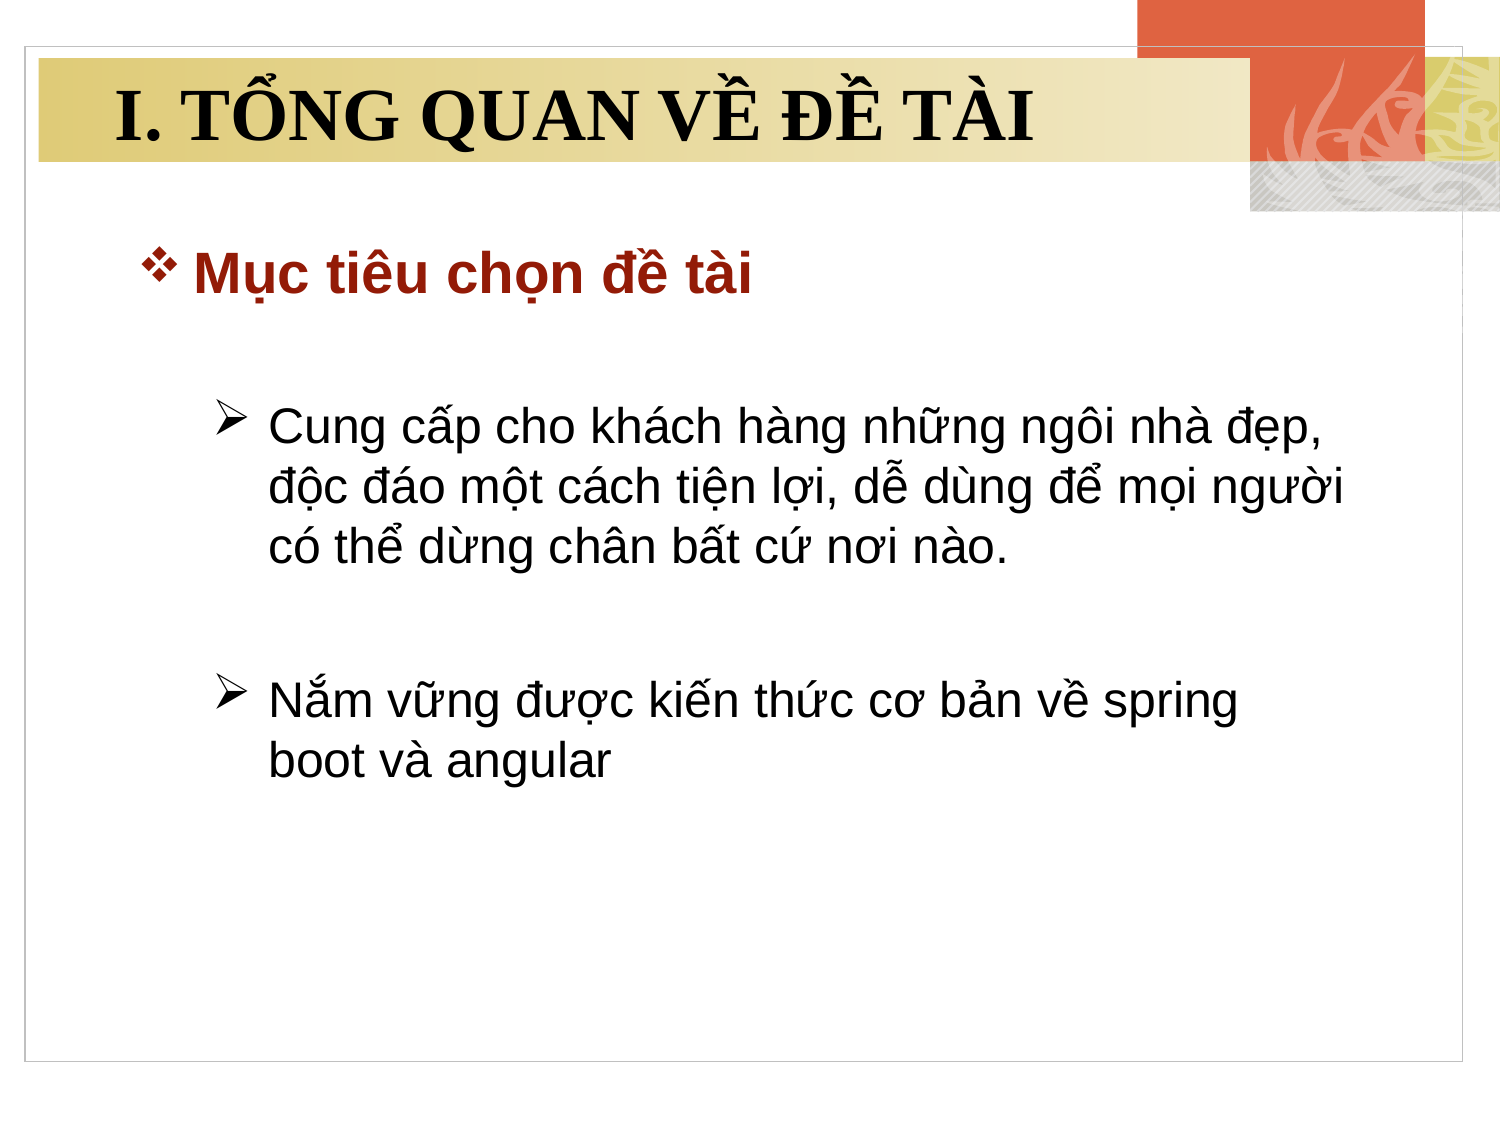

# I. TỔNG QUAN VỀ ĐỀ TÀI
Mục tiêu chọn đề tài

Cung cấp cho khách hàng những ngôi nhà đẹp, độc đáo một cách tiện lợi, dễ dùng để mọi người có thể dừng chân bất cứ nơi nào.
Nắm vững được kiến thức cơ bản về spring boot và angular